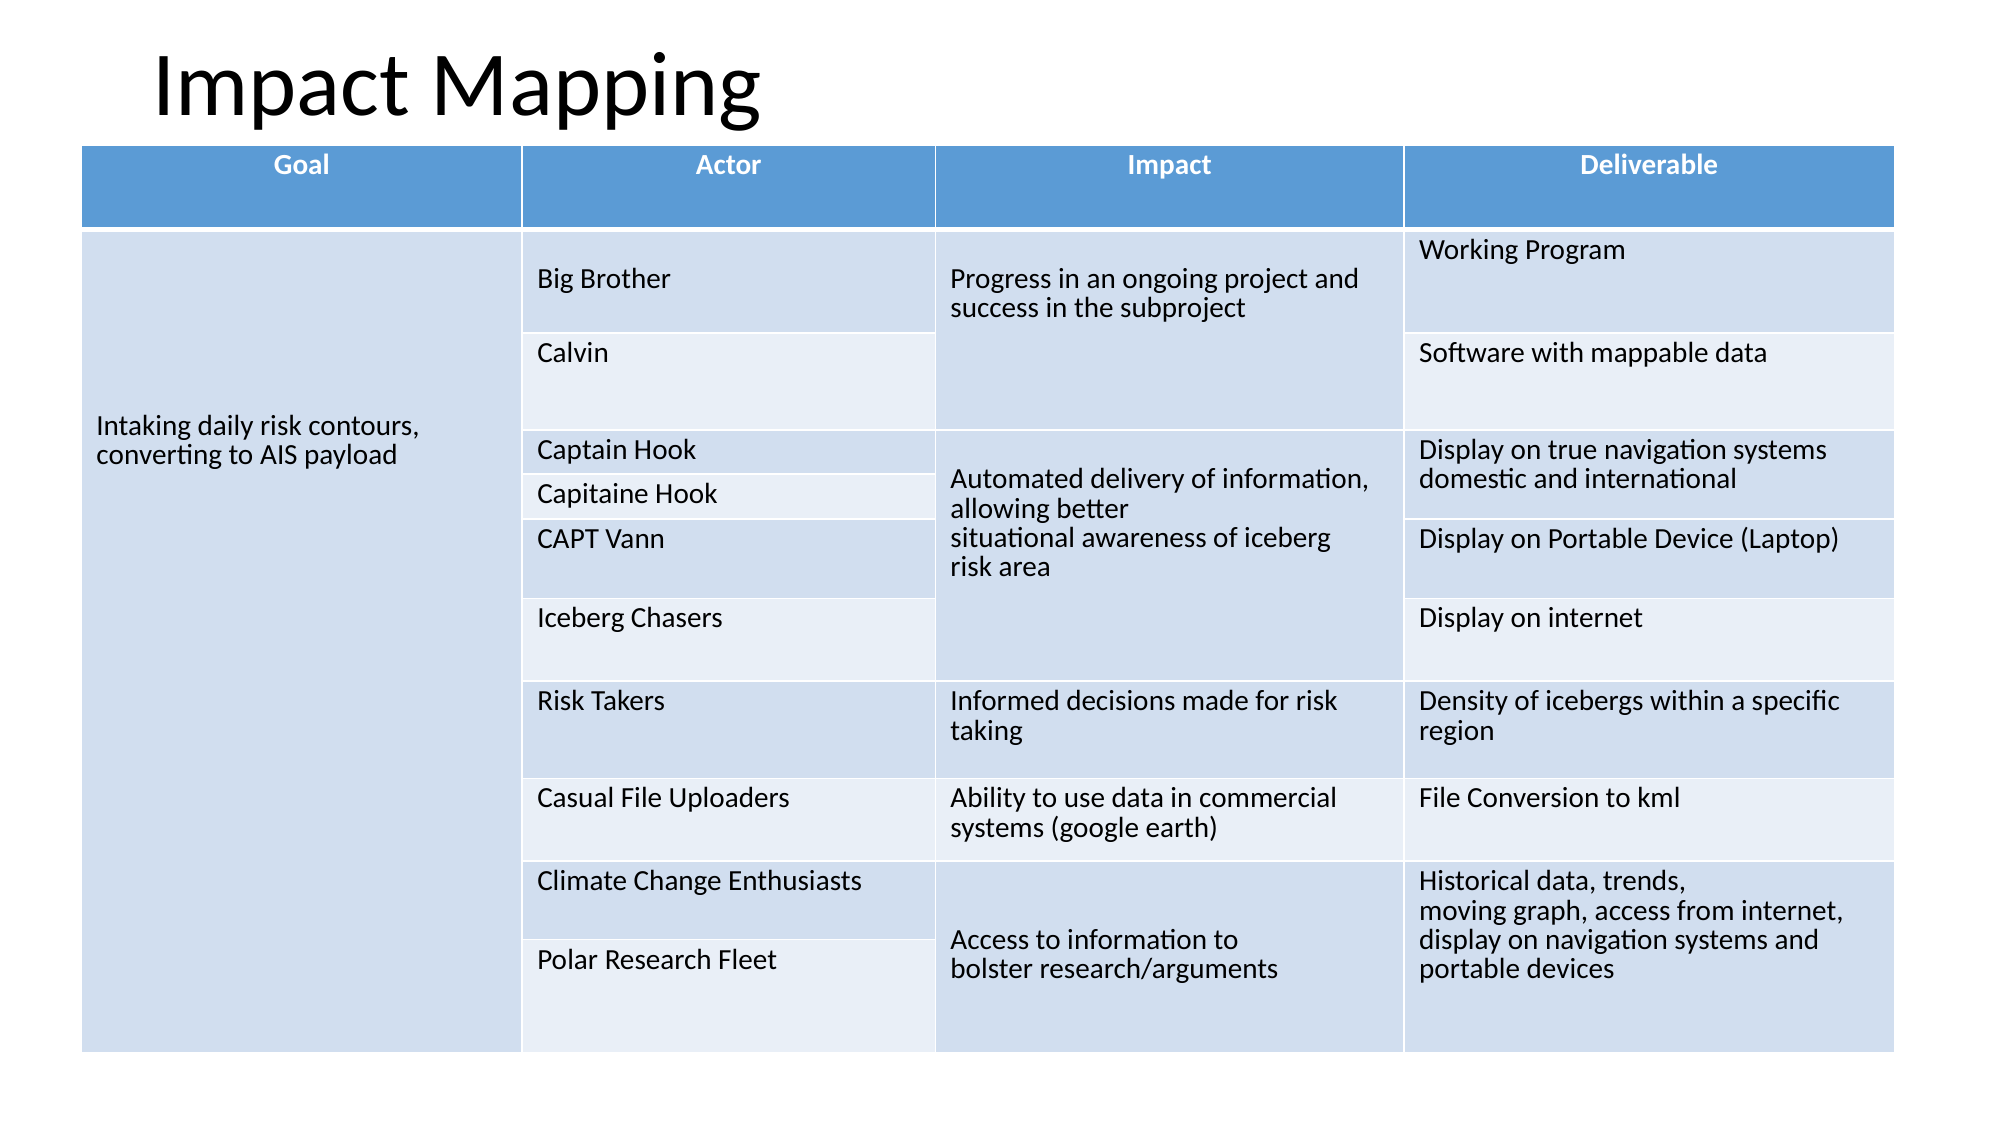

# Impact Mapping
| Goal | Actor | Impact | Deliverable |
| --- | --- | --- | --- |
| Intaking daily risk contours, converting to AIS payload | Big Brother | Progress in an ongoing project and success in the subproject | Working Program |
|  | Calvin |  | Software with mappable data |
|  | Captain Hook | Automated delivery of information, allowing better situational awareness of iceberg risk area | Display on true navigation systems domestic and international |
|  | Capitaine Hook |  |  |
|  | CAPT Vann |  | Display on Portable Device (Laptop) |
|  | Iceberg Chasers |  | Display on internet |
|  | Risk Takers | Informed decisions made for risk taking | Density of icebergs within a specific region |
|  | Casual File Uploaders | Ability to use data in commercial systems (google earth) | File Conversion to kml |
|  | Climate Change Enthusiasts | Access to information to bolster research/arguments | Historical data, trends, moving graph, access from internet, display on navigation systems and portable devices |
|  | Polar Research Fleet |  |  |